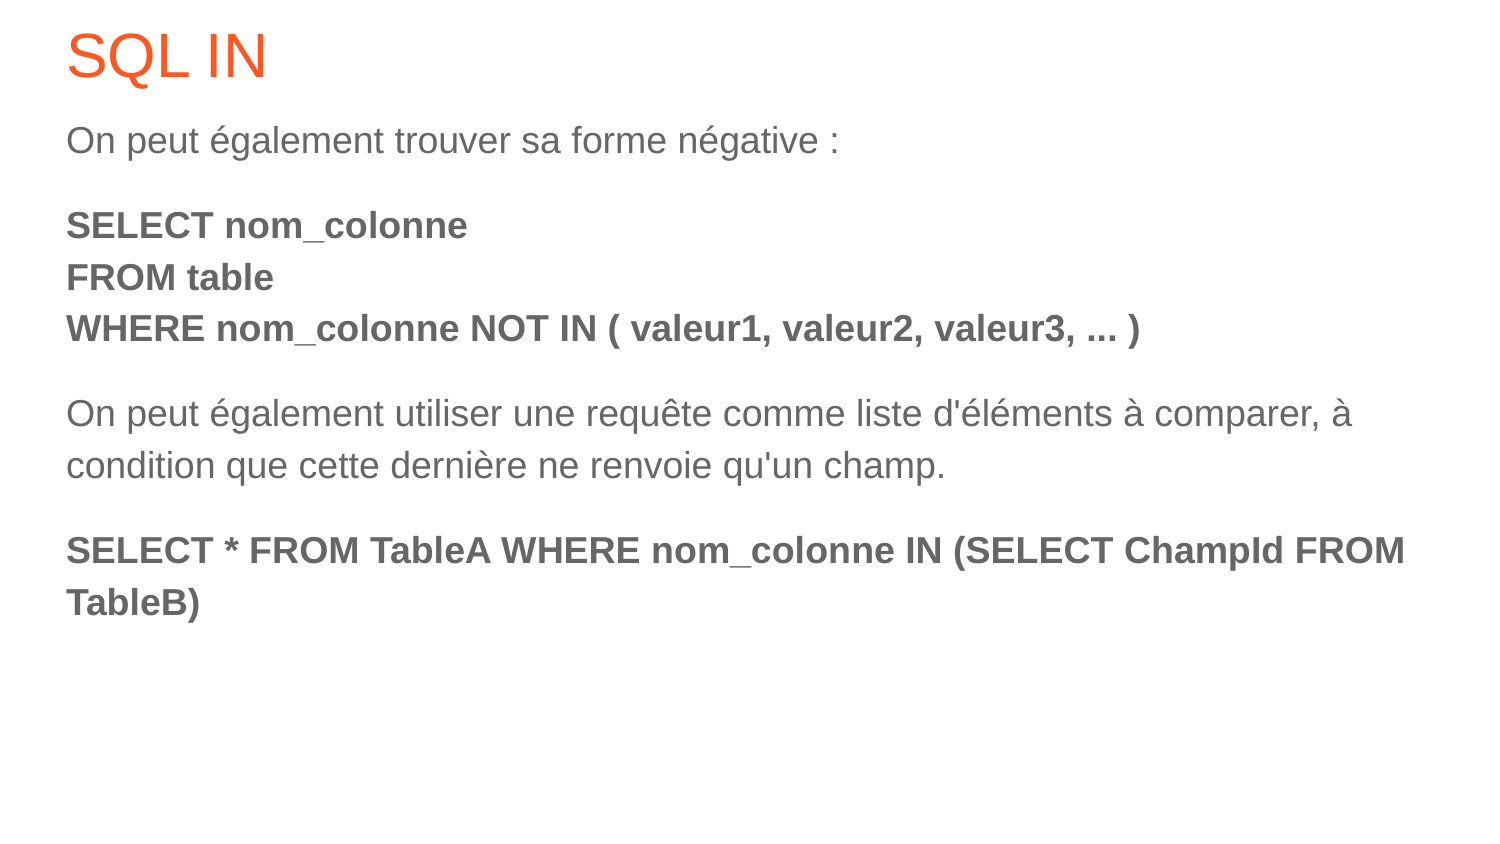

# SQL IN
On peut également trouver sa forme négative :
SELECT nom_colonne
FROM table
WHERE nom_colonne NOT IN ( valeur1, valeur2, valeur3, ... )
On peut également utiliser une requête comme liste d'éléments à comparer, à condition que cette dernière ne renvoie qu'un champ.
SELECT * FROM TableA WHERE nom_colonne IN (SELECT ChampId FROM TableB)